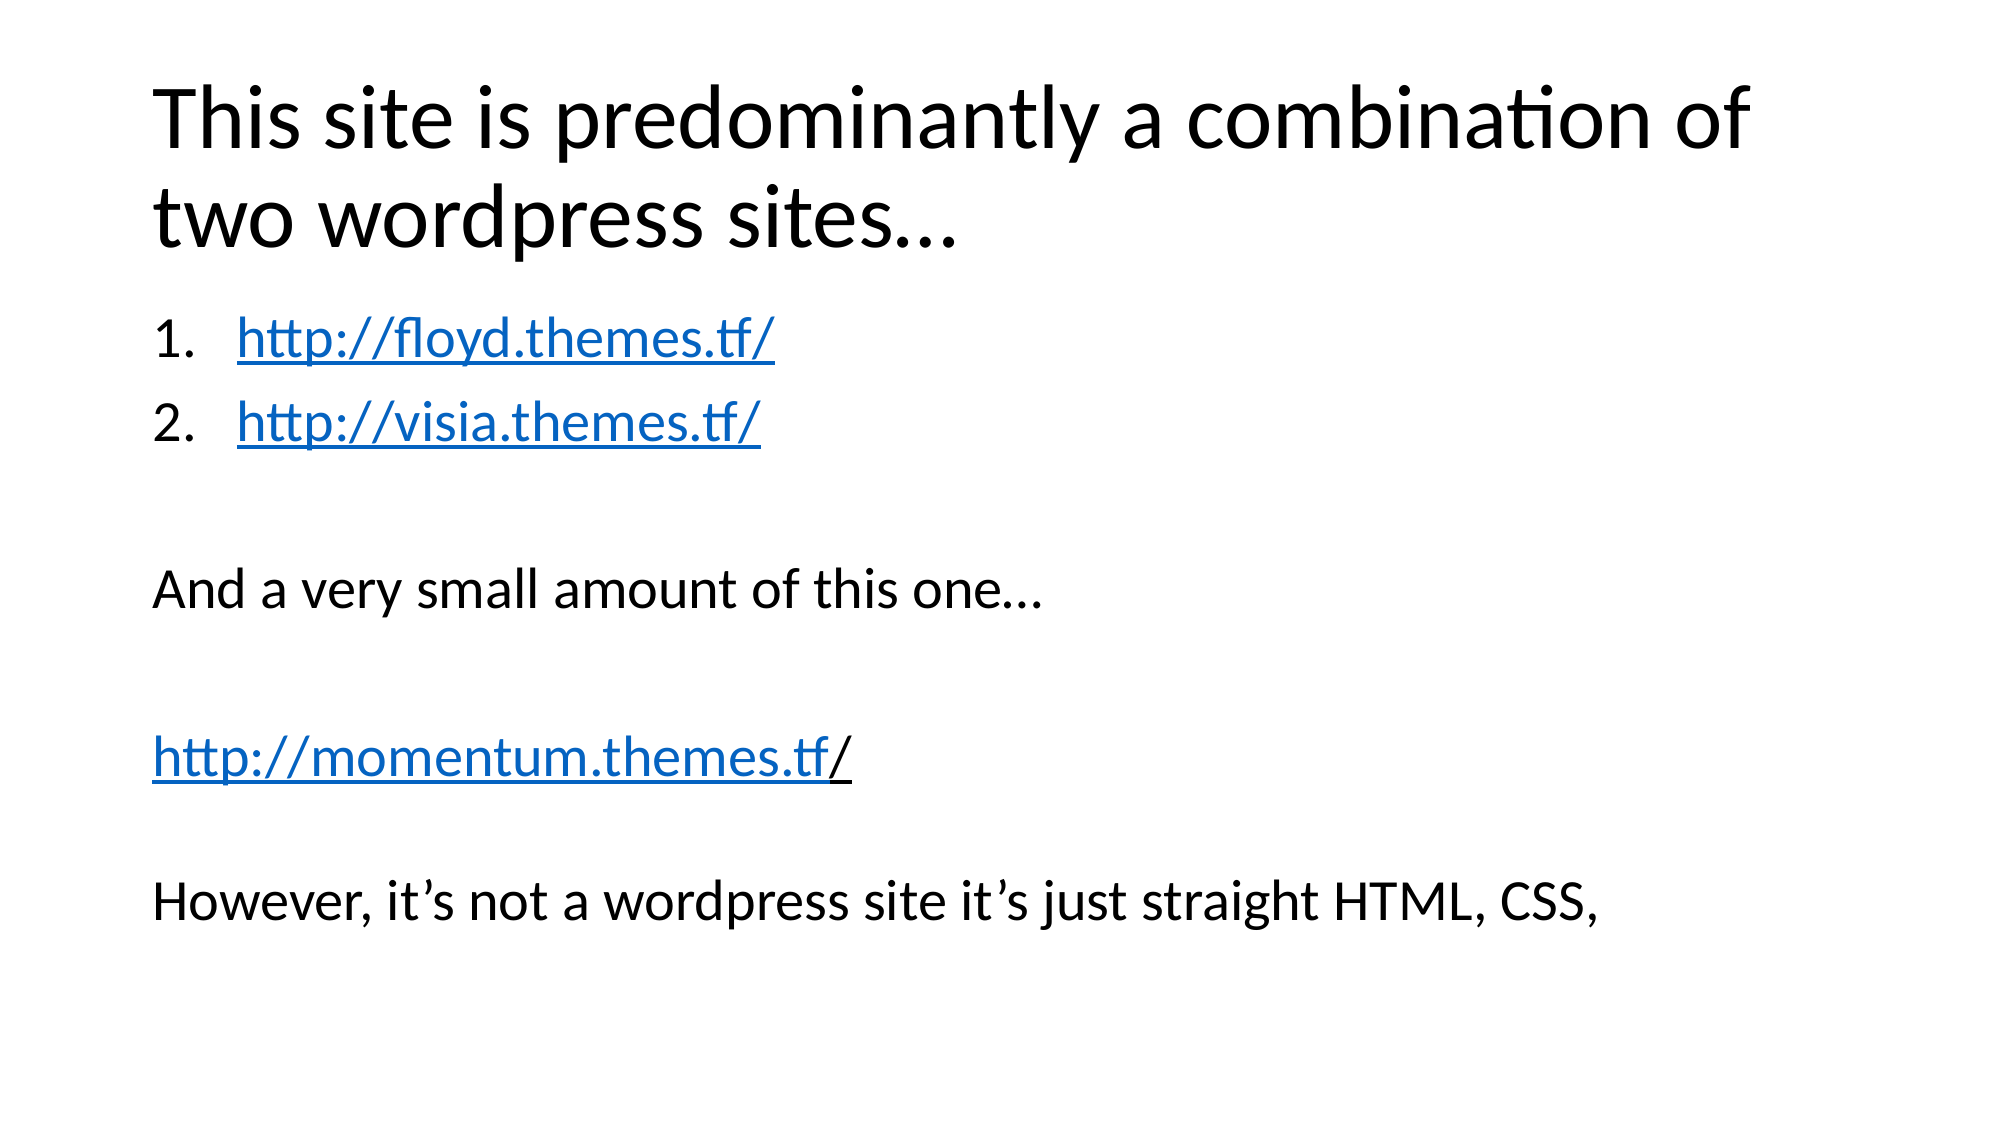

# This site is predominantly a combination of two wordpress sites…
http://floyd.themes.tf/
http://visia.themes.tf/

And a very small amount of this one…

http://momentum.themes.tf/
However, it’s not a wordpress site it’s just straight HTML, CSS,